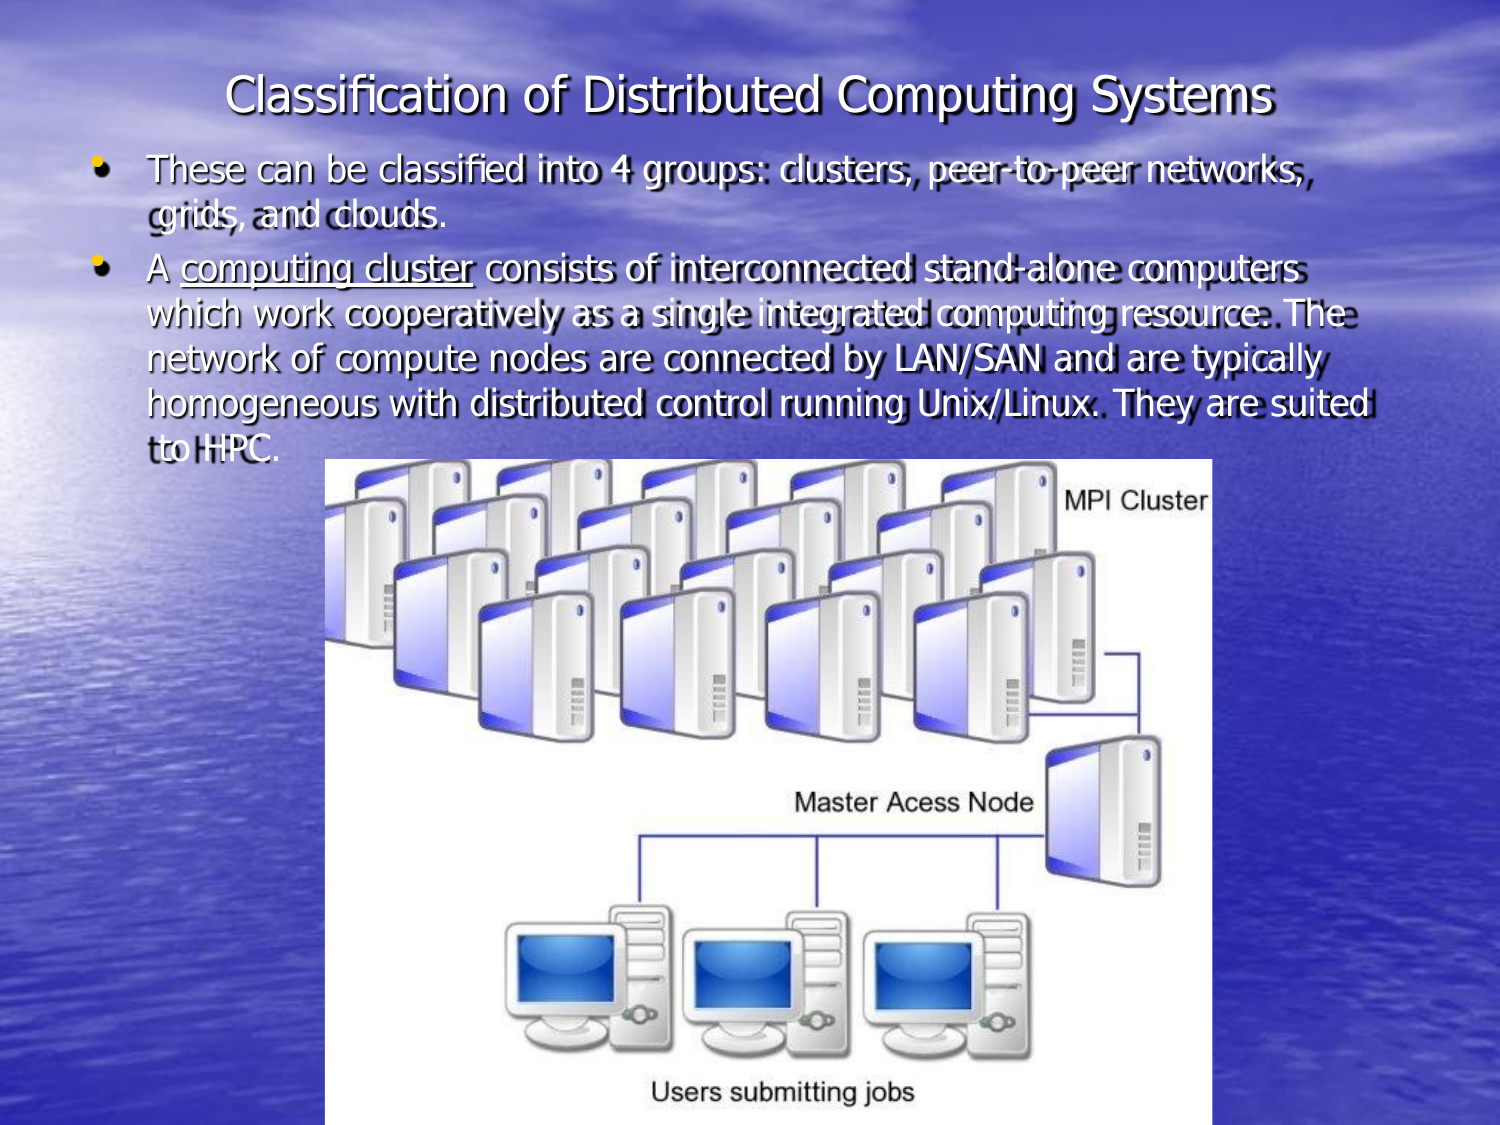

# Classification of Distributed Computing Systems

These can be classified into 4 groups: clusters, peer-to-peer networks,  grids, and clouds.
A computing cluster consists of interconnected stand-alone computers  which work cooperatively as a single integrated computing resource. The  network of compute nodes are connected by LAN/SAN and are typically  homogeneous with distributed control running Unix/Linux. They are suited  to HPC.